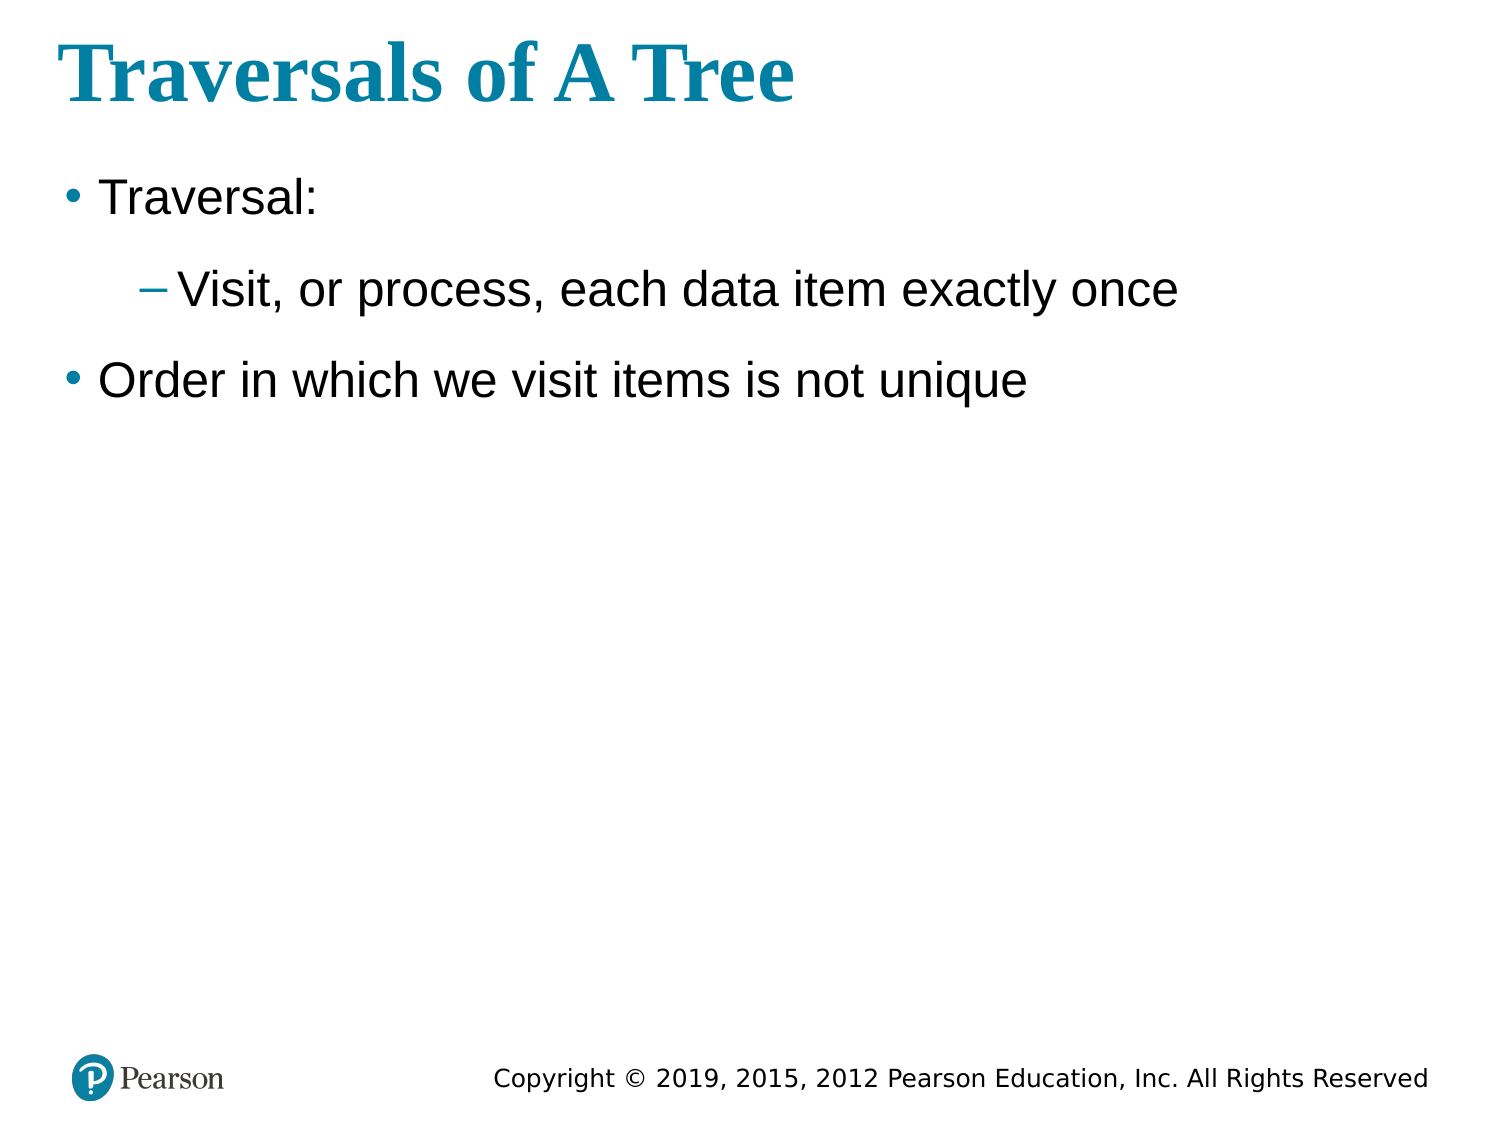

# Traversals of A Tree
Traversal:
Visit, or process, each data item exactly once
Order in which we visit items is not unique